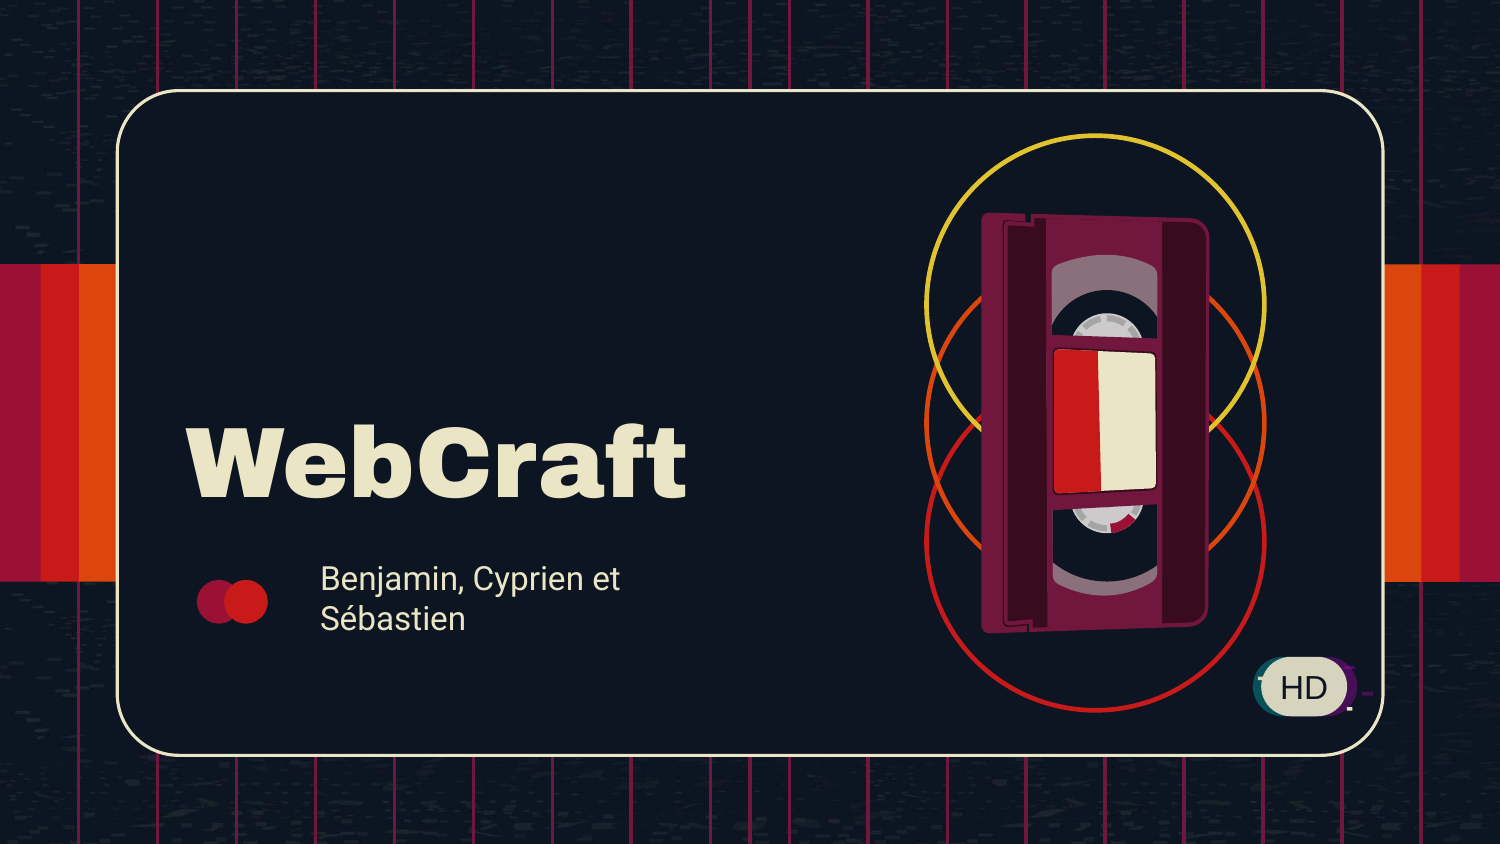

# WebCraft
Benjamin, Cyprien et Sébastien

HD